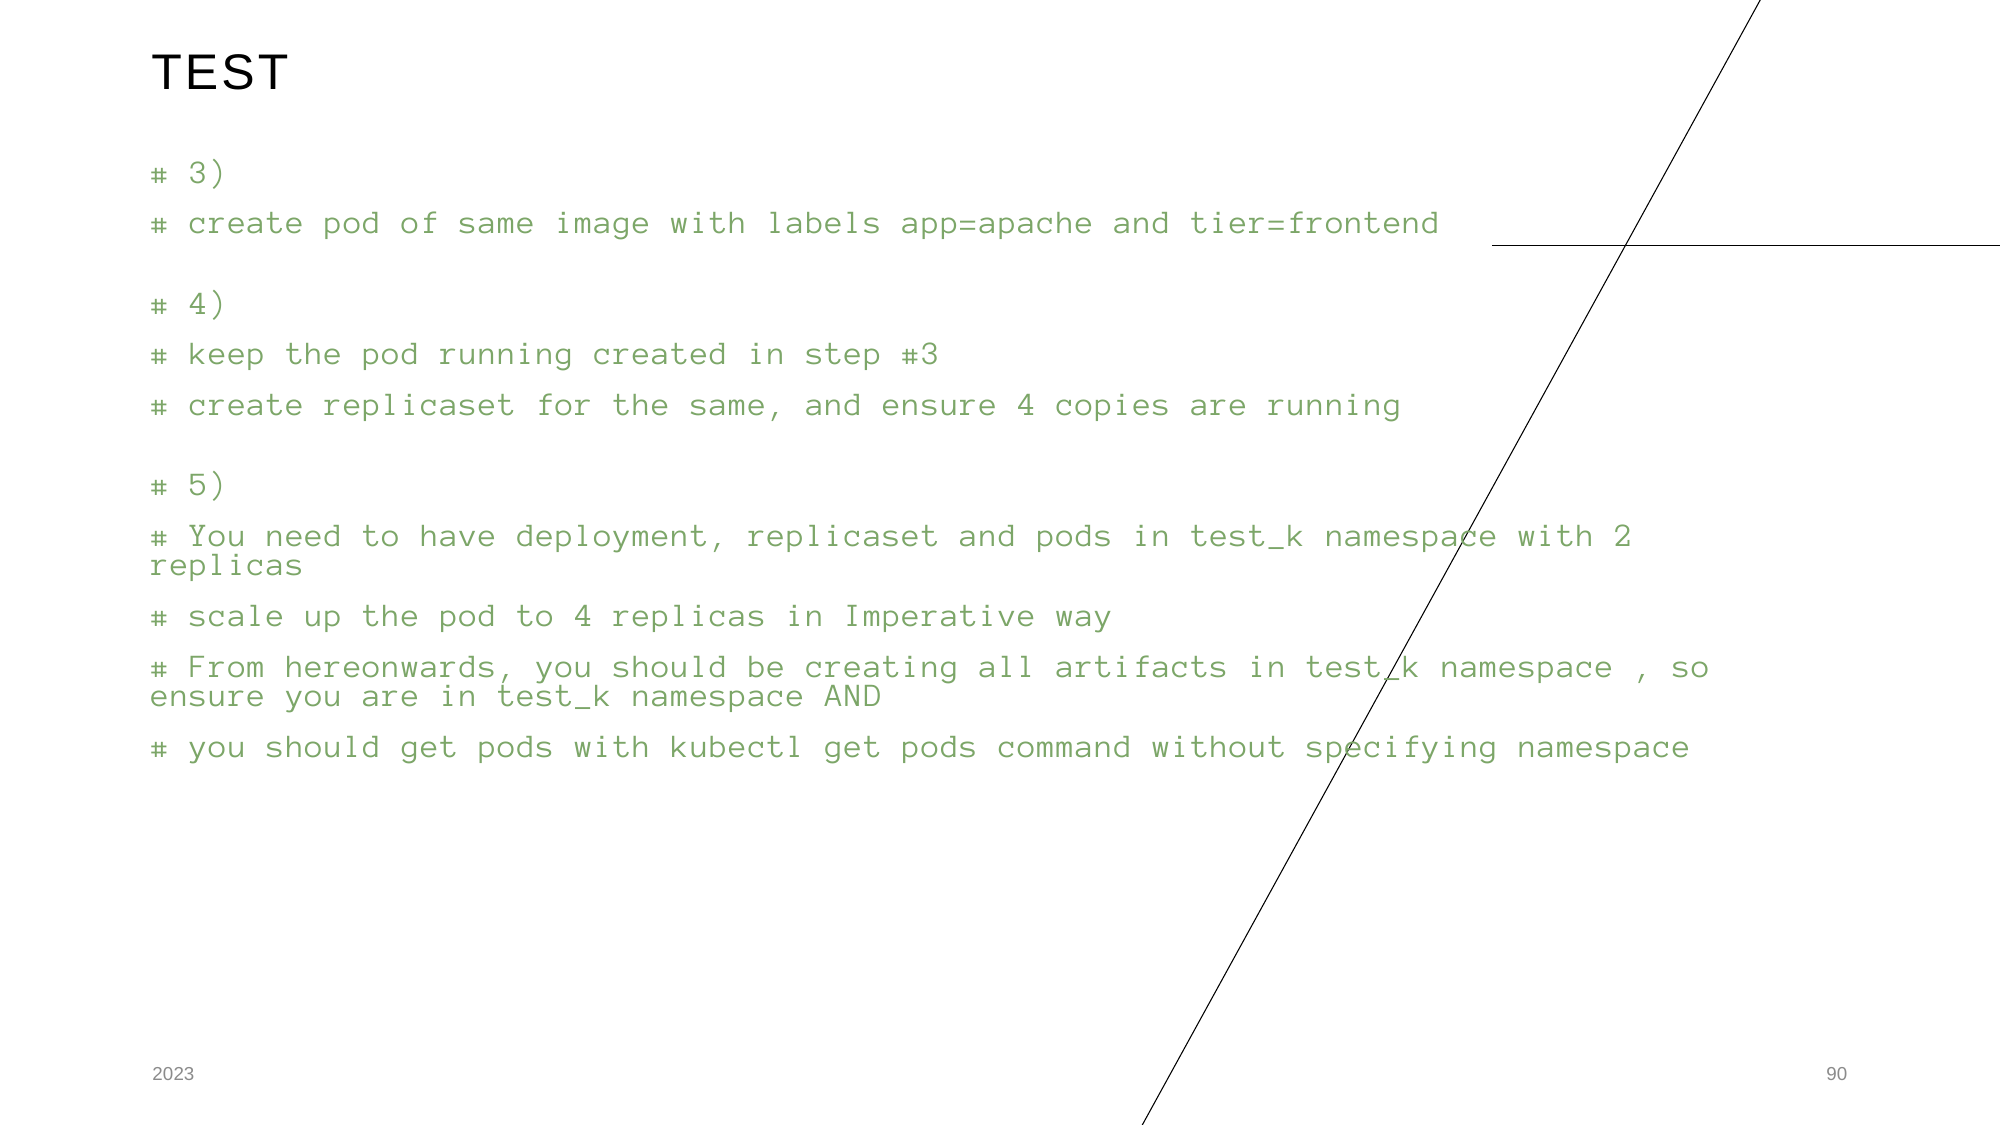

# TEST
# 3)
# create pod of same image with labels app=apache and tier=frontend
# 4)
# keep the pod running created in step #3
# create replicaset for the same, and ensure 4 copies are running
# 5)
# You need to have deployment, replicaset and pods in test_k namespace with 2 replicas
# scale up the pod to 4 replicas in Imperative way
# From hereonwards, you should be creating all artifacts in test_k namespace , so ensure you are in test_k namespace AND
# you should get pods with kubectl get pods command without specifying namespace

2023
90